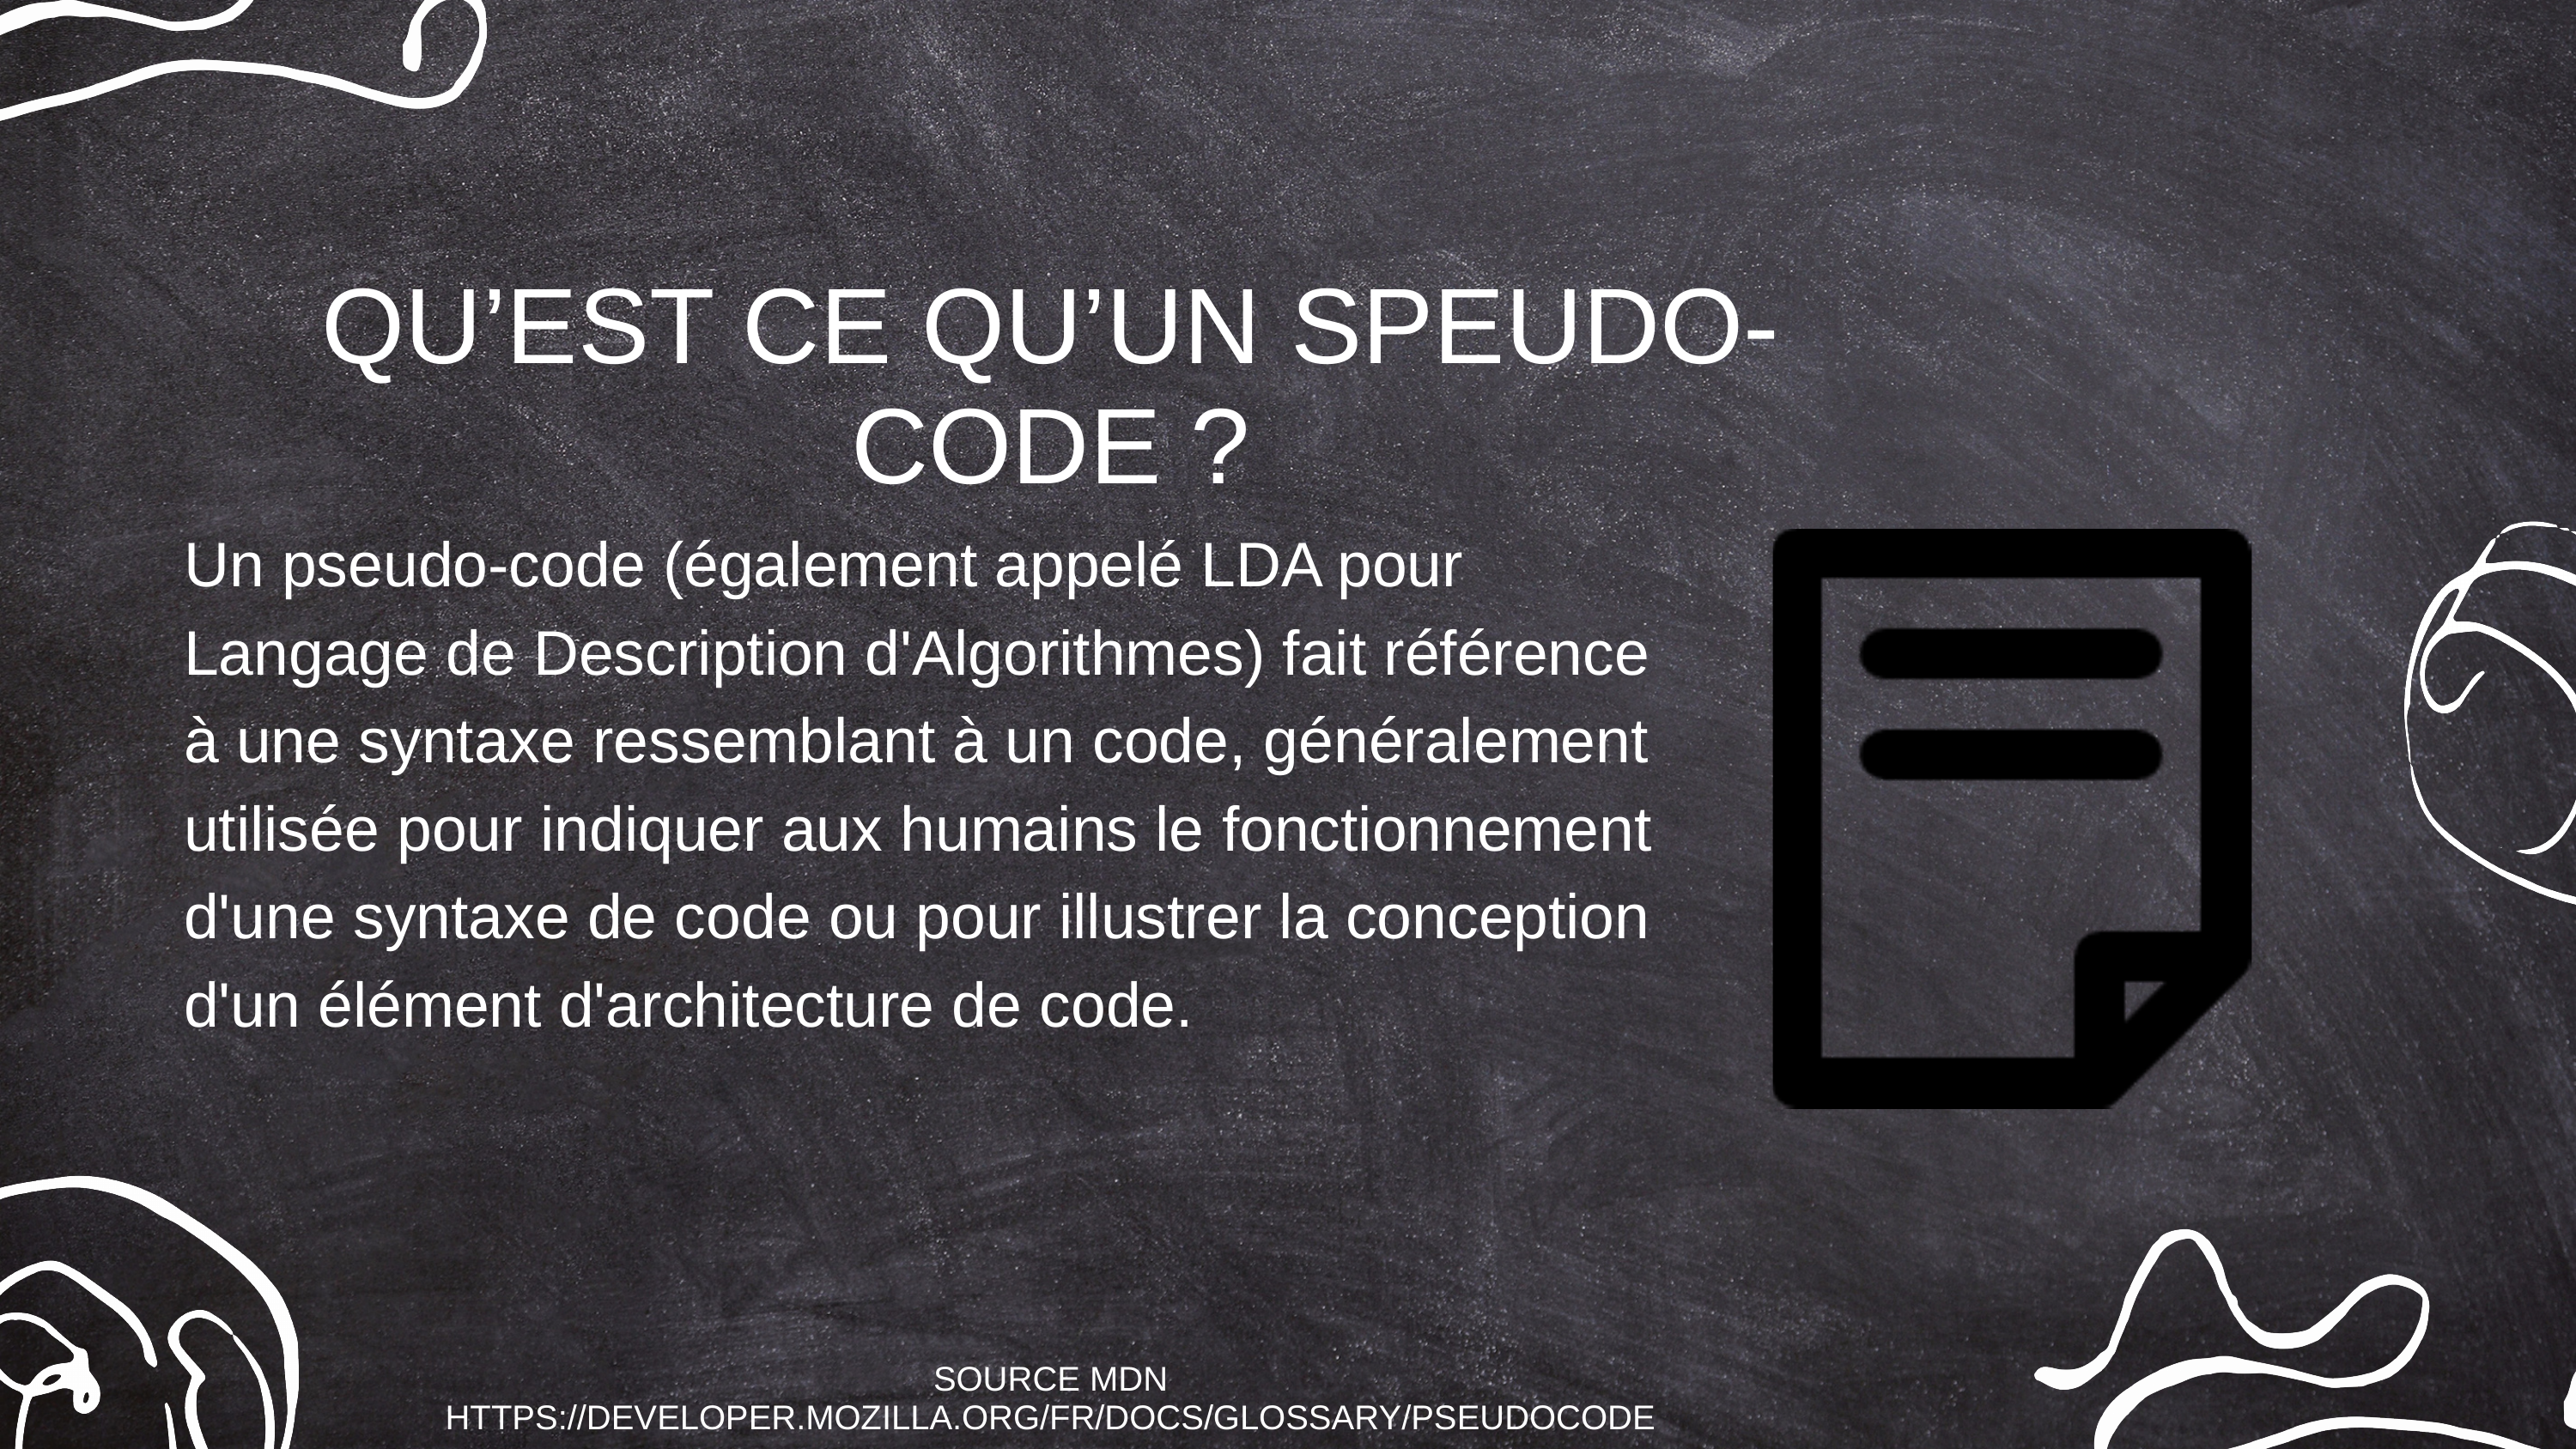

QU’EST CE QU’UN SPEUDO-CODE ?
Un pseudo-code (également appelé LDA pour Langage de Description d'Algorithmes) fait référence à une syntaxe ressemblant à un code, généralement utilisée pour indiquer aux humains le fonctionnement d'une syntaxe de code ou pour illustrer la conception d'un élément d'architecture de code.

SOURCE MDN HTTPS://DEVELOPER.MOZILLA.ORG/FR/DOCS/GLOSSARY/PSEUDOCODE